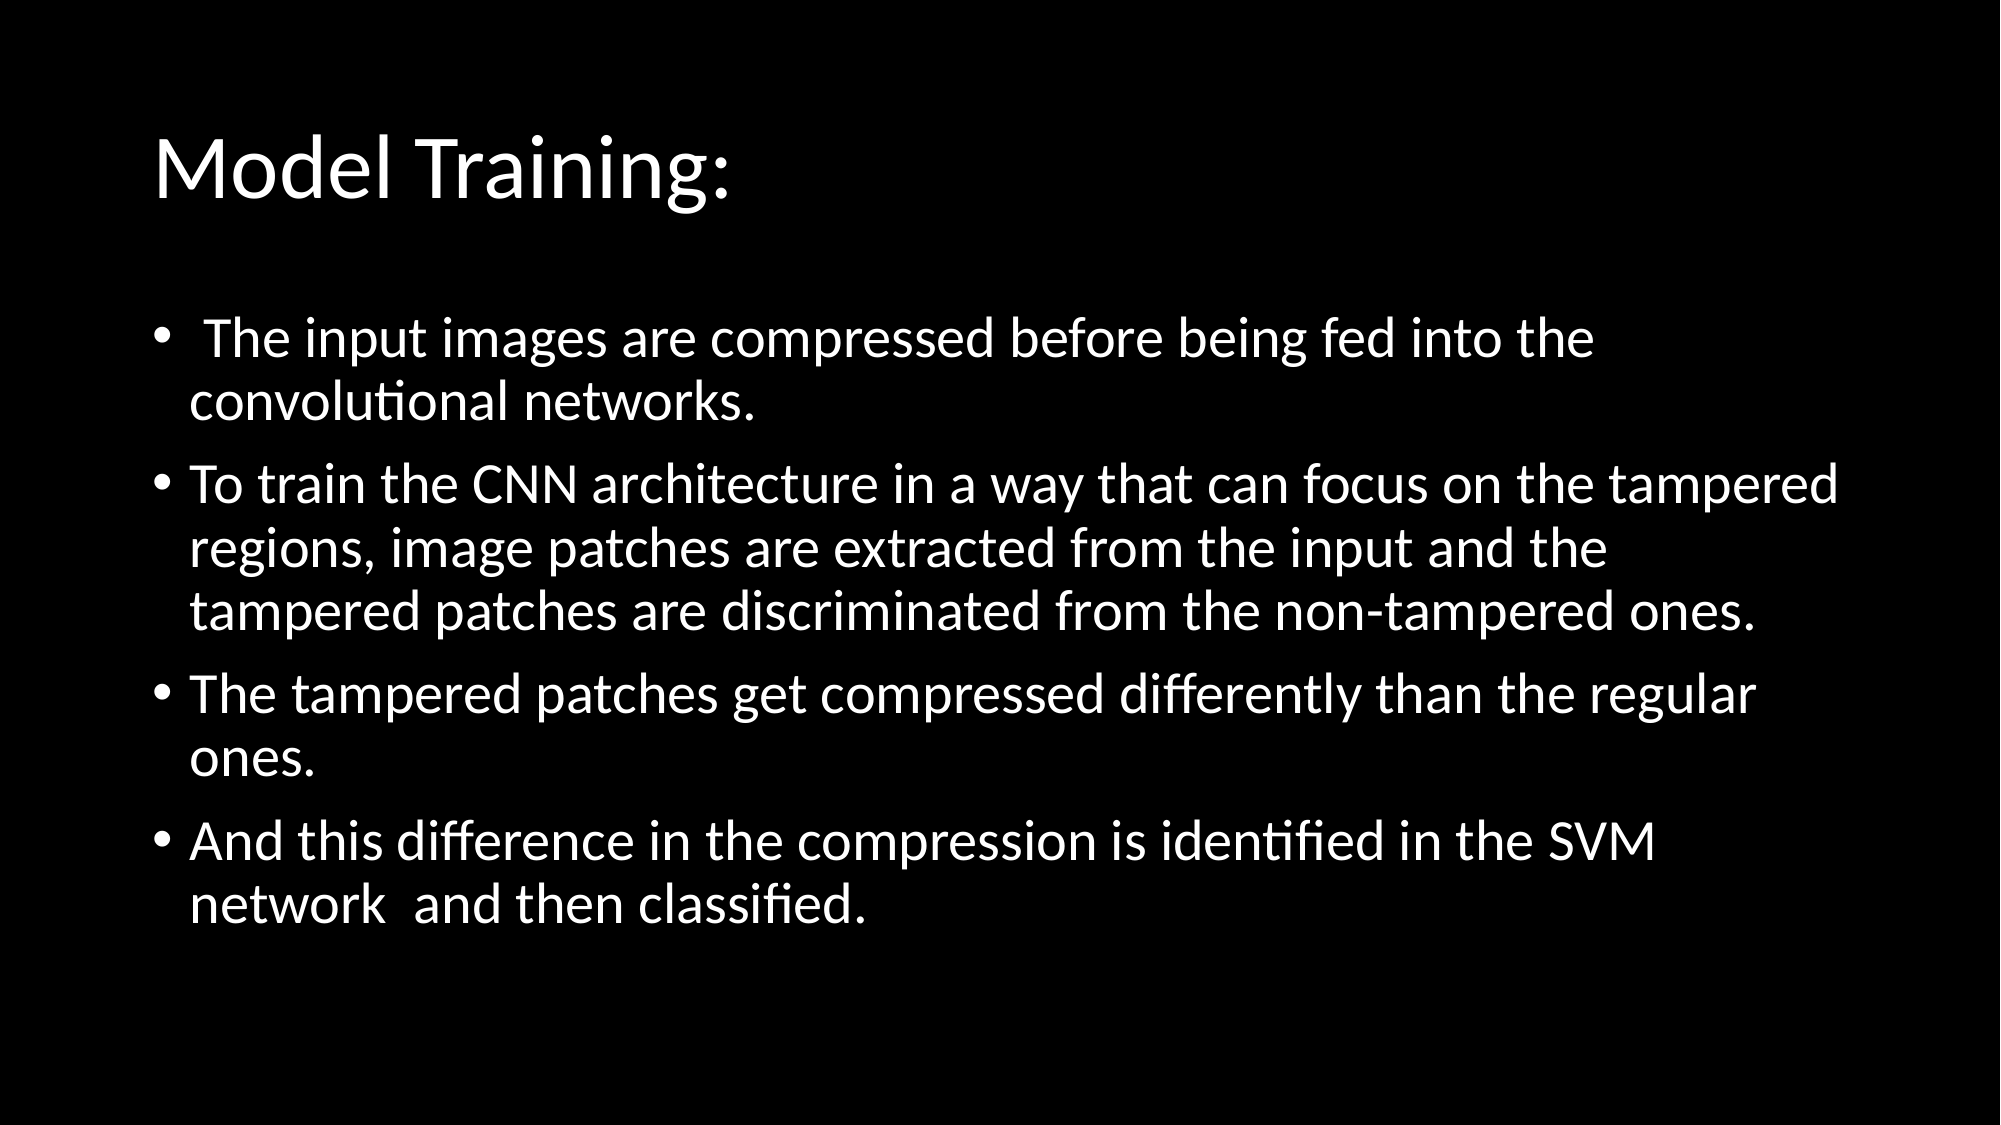

# Model Training:
 The input images are compressed before being fed into the convolutional networks.
To train the CNN architecture in a way that can focus on the tampered regions, image patches are extracted from the input and the tampered patches are discriminated from the non-tampered ones.
The tampered patches get compressed differently than the regular ones.
And this difference in the compression is identified in the SVM network  and then classified.